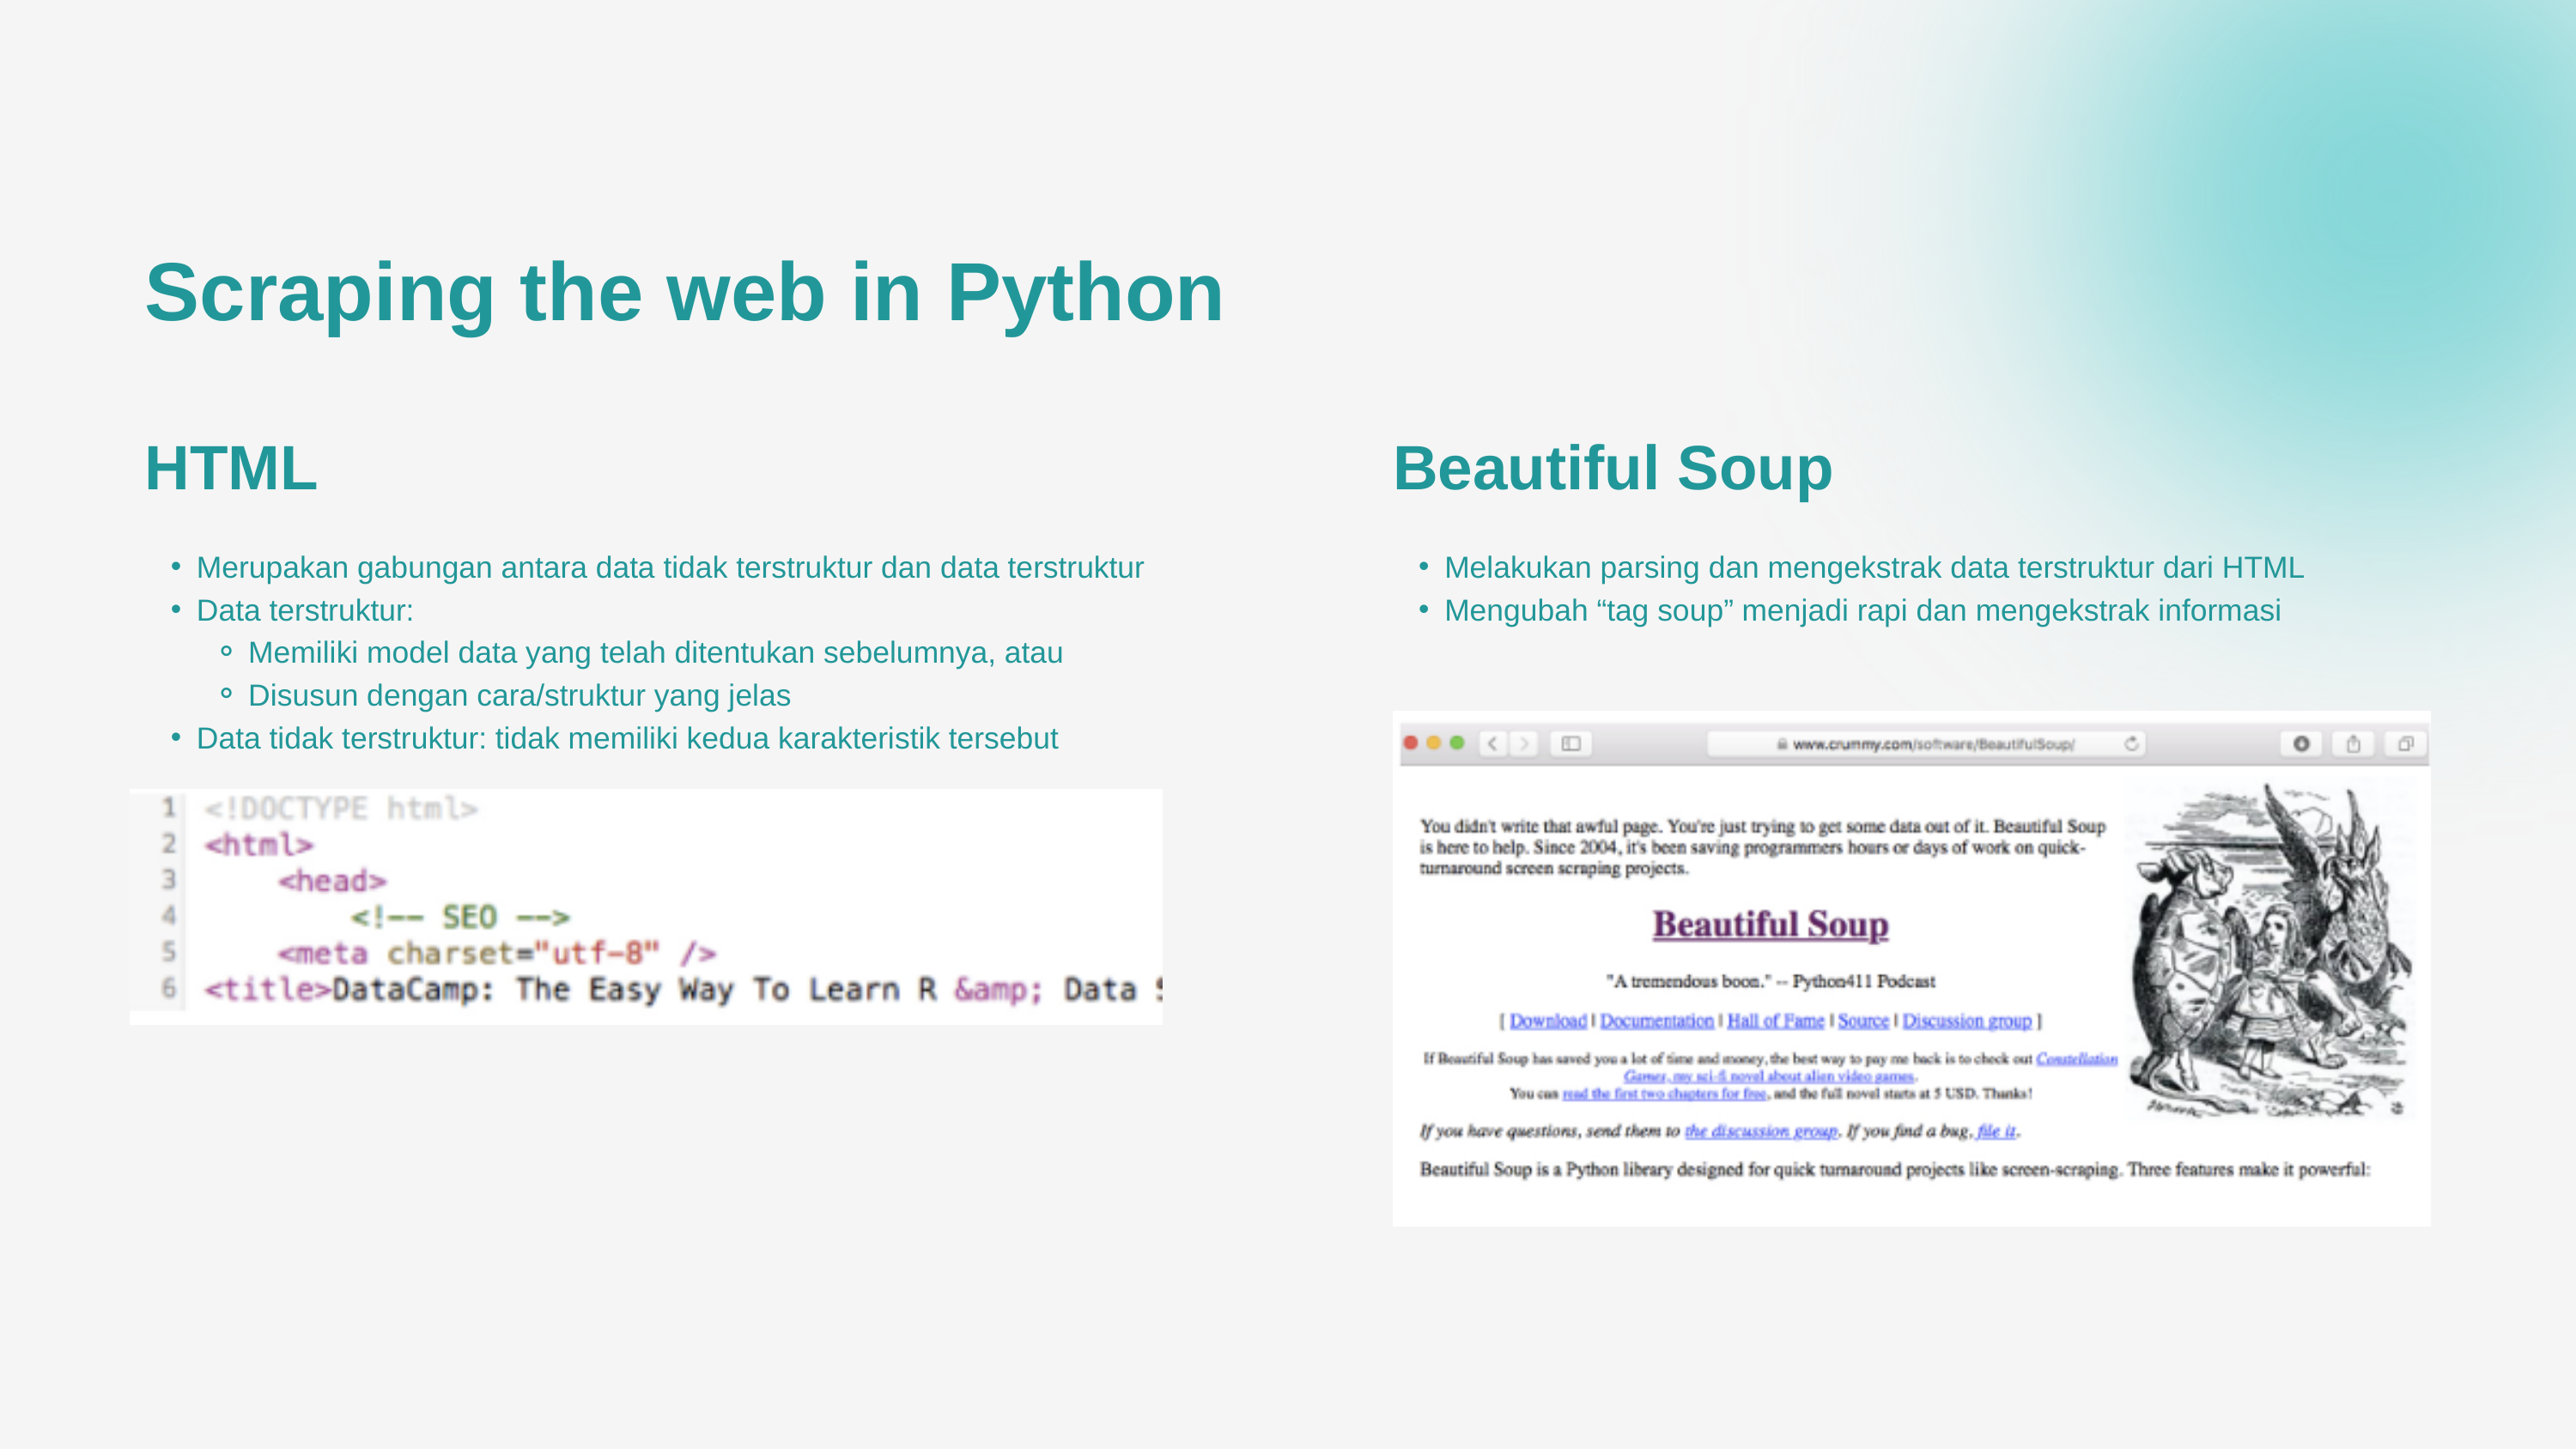

Scraping the web in Python
HTML
Beautiful Soup
Merupakan gabungan antara data tidak terstruktur dan data terstruktur
Data terstruktur:
Memiliki model data yang telah ditentukan sebelumnya, atau
Disusun dengan cara/struktur yang jelas
Data tidak terstruktur: tidak memiliki kedua karakteristik tersebut

Melakukan parsing dan mengekstrak data terstruktur dari HTML
Mengubah “tag soup” menjadi rapi dan mengekstrak informasi